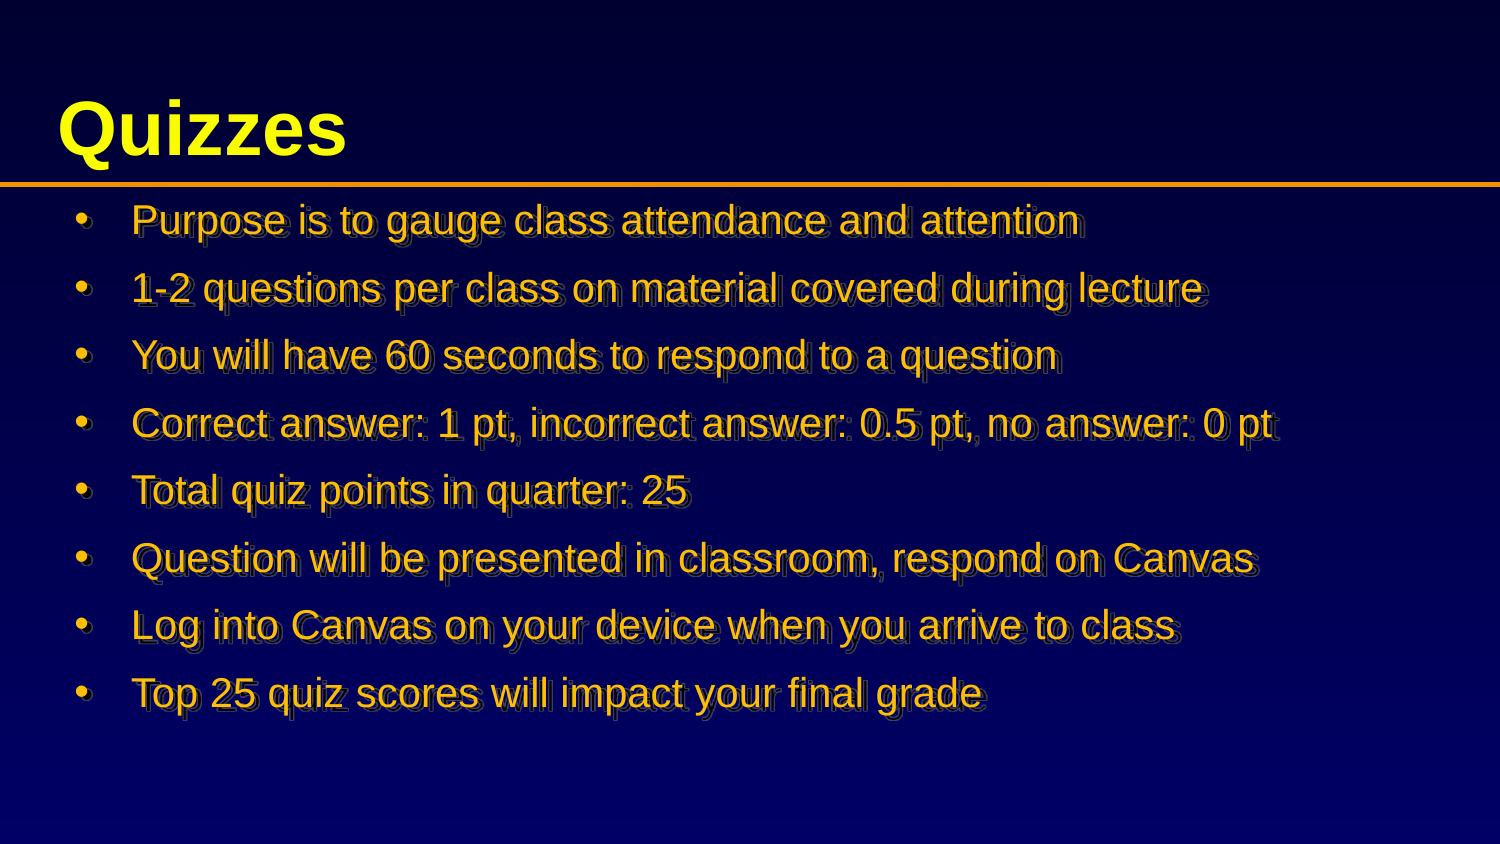

# Quizzes
Purpose is to gauge class attendance and attention
1-2 questions per class on material covered during lecture
You will have 60 seconds to respond to a question
Correct answer: 1 pt, incorrect answer: 0.5 pt, no answer: 0 pt
Total quiz points in quarter: 25
Question will be presented in classroom, respond on Canvas
Log into Canvas on your device when you arrive to class
Top 25 quiz scores will impact your final grade